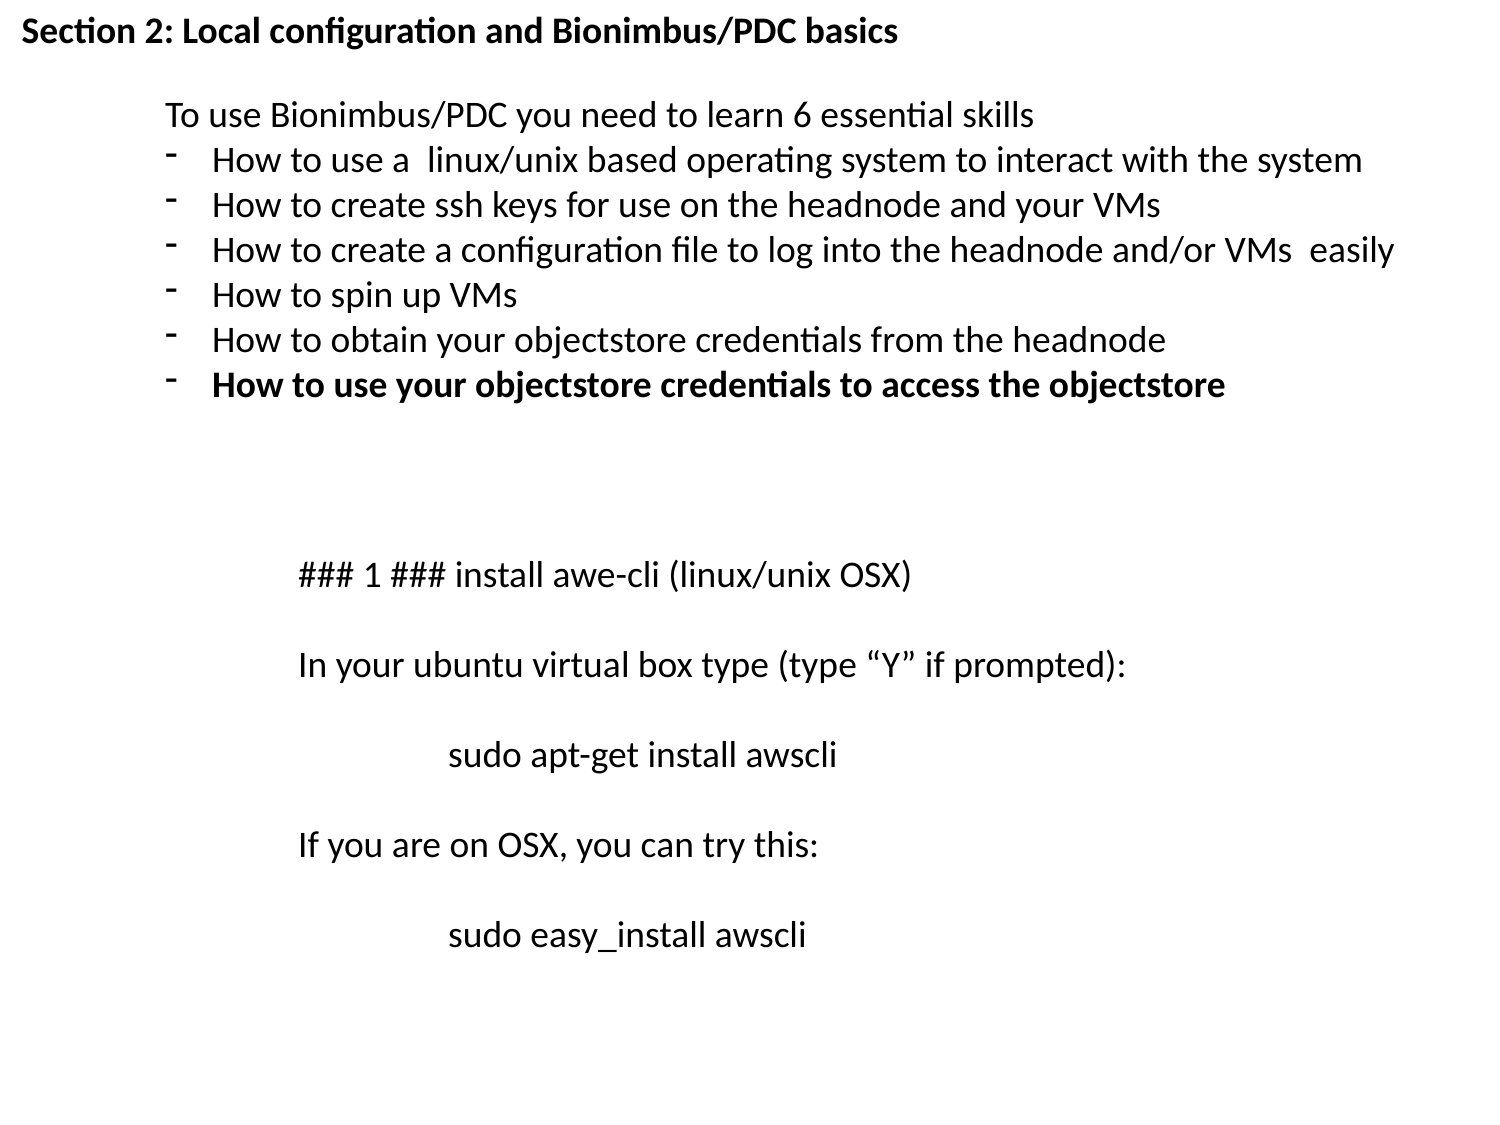

Section 2: Local configuration and Bionimbus/PDC basics
To use Bionimbus/PDC you need to learn 6 essential skills
How to use a  linux/unix based operating system to interact with the system
How to create ssh keys for use on the headnode and your VMs
How to create a configuration file to log into the headnode and/or VMs  easily
How to spin up VMs
How to obtain your objectstore credentials from the headnode
How to use your objectstore credentials to access the objectstore
### 1 ### install awe-cli (linux/unix OSX)

In your ubuntu virtual box type (type “Y” if prompted):

	sudo apt-get install awscli

If you are on OSX, you can try this:

	sudo easy_install awscli